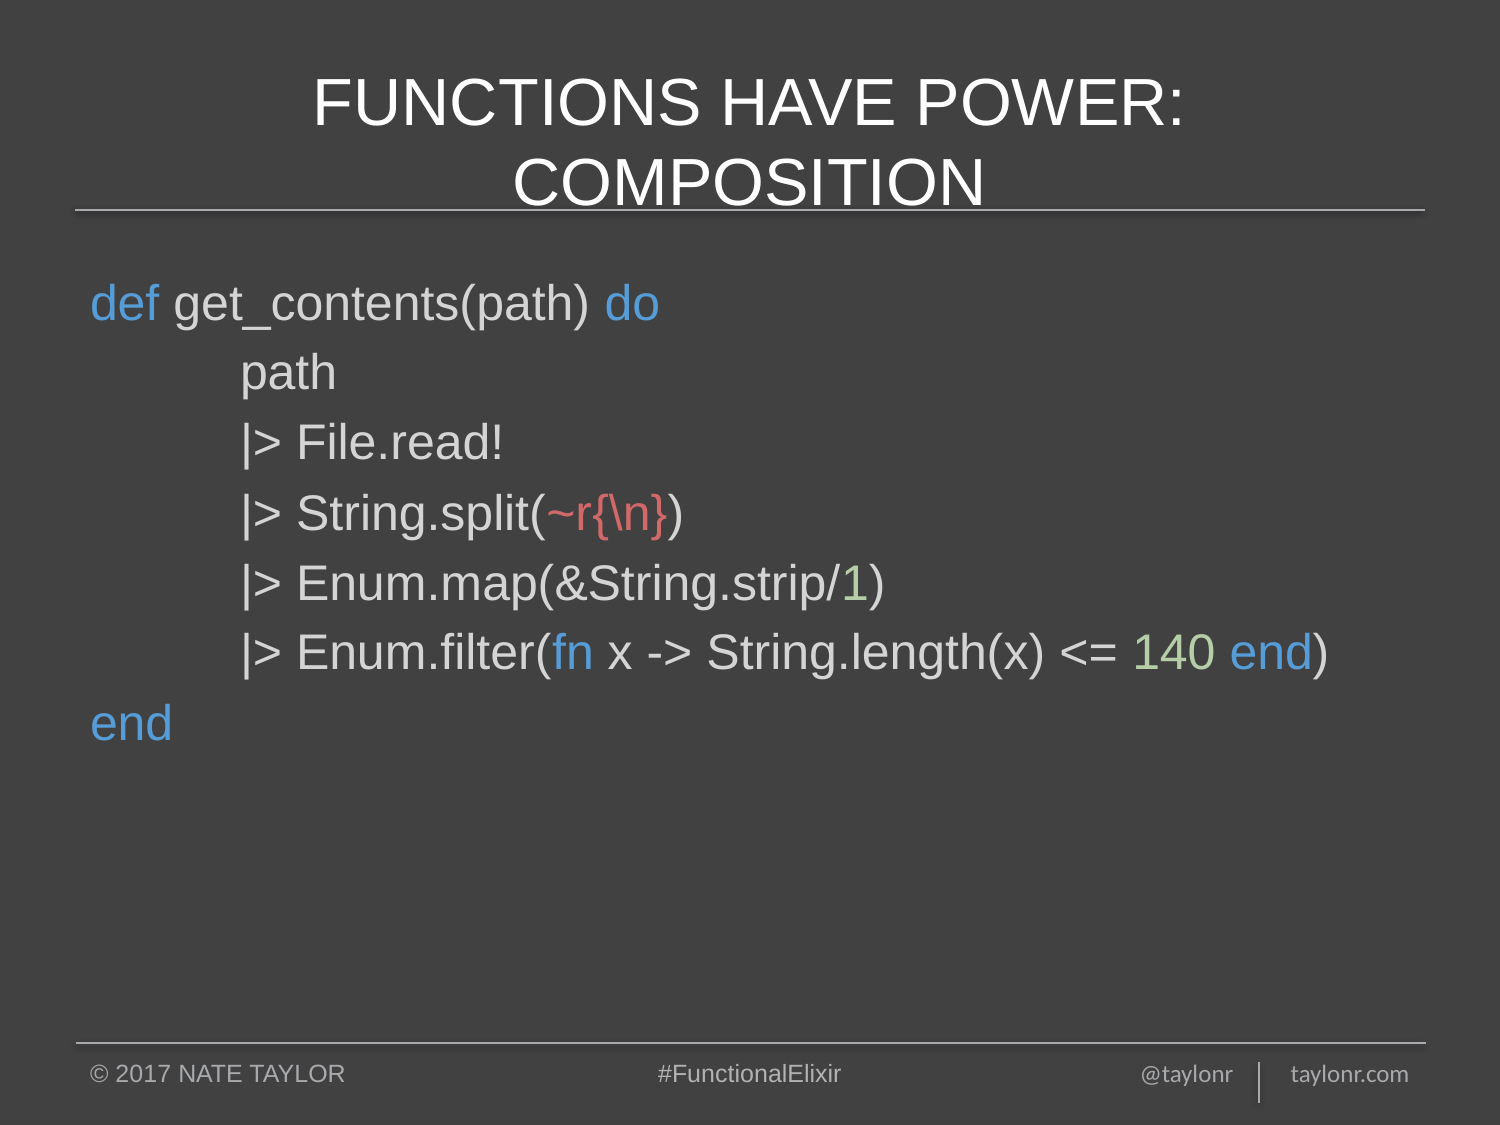

# FUNCTIONS HAVE POWER: COMPOSITION
def get_contents(path) do
	path
	|> File.read!
	|> String.split(~r{\n})
	|> Enum.map(&String.strip/1)
	|> Enum.filter(fn x -> String.length(x) <= 140 end)
end
© 2017 NATE TAYLOR
#FunctionalElixir
@taylonr          taylonr.com